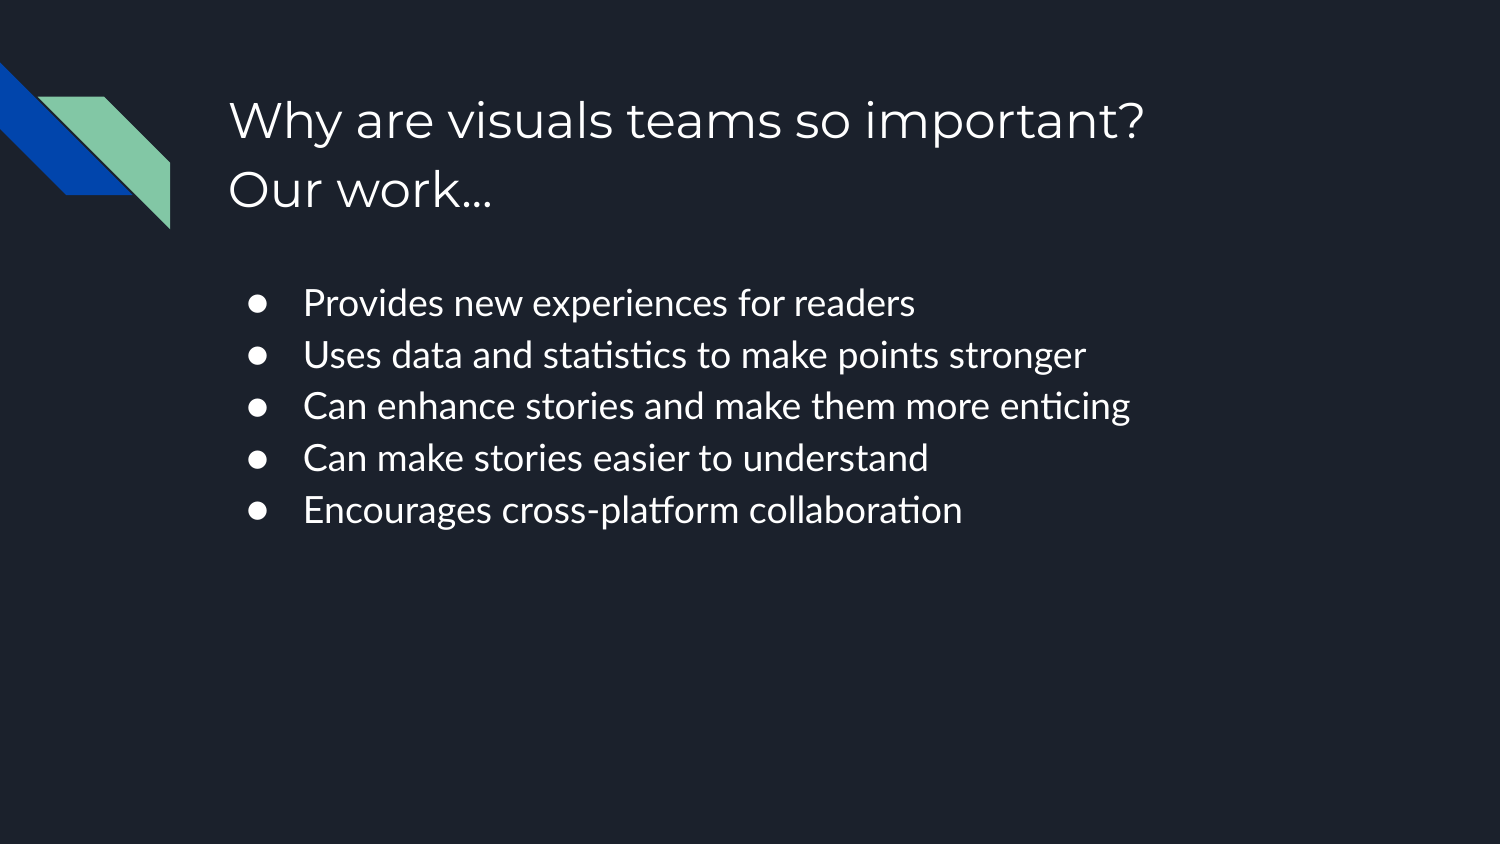

# Why are visuals teams so important?
Our work...
Provides new experiences for readers
Uses data and statistics to make points stronger
Can enhance stories and make them more enticing
Can make stories easier to understand
Encourages cross-platform collaboration